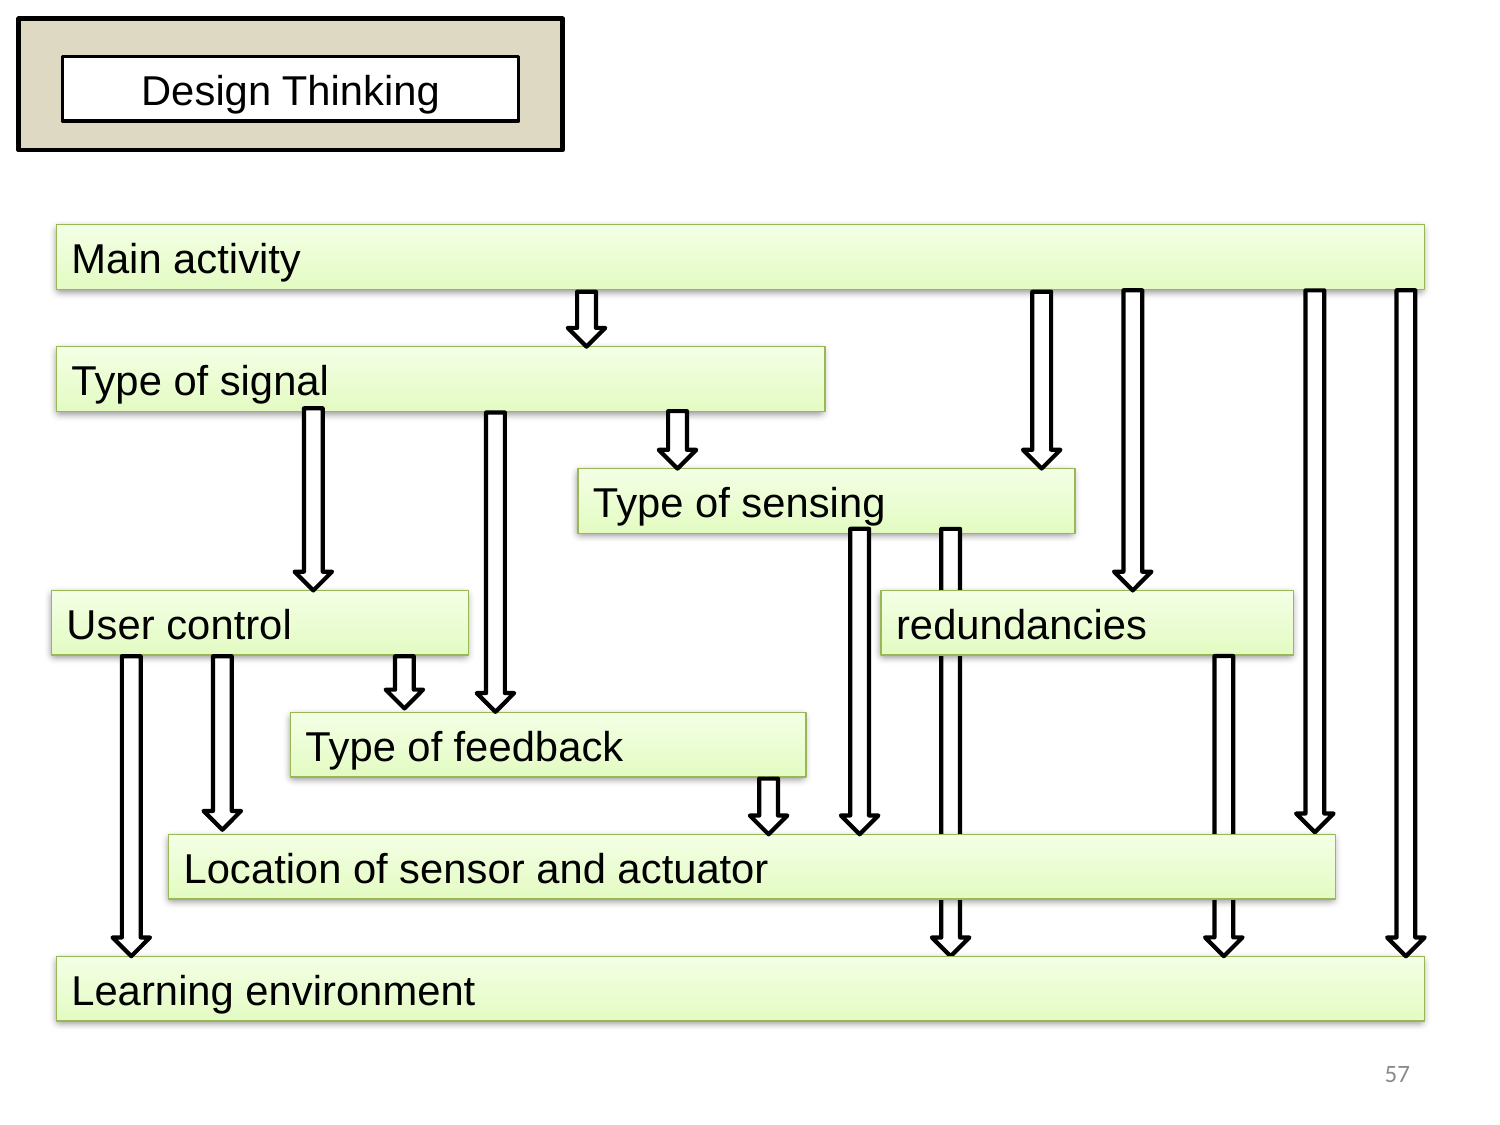

Design Thinking
Main activity

Type of signal

Type of sensing

User control
redundancies

Type of feedback

Location of sensor and actuator
Learning environment
57